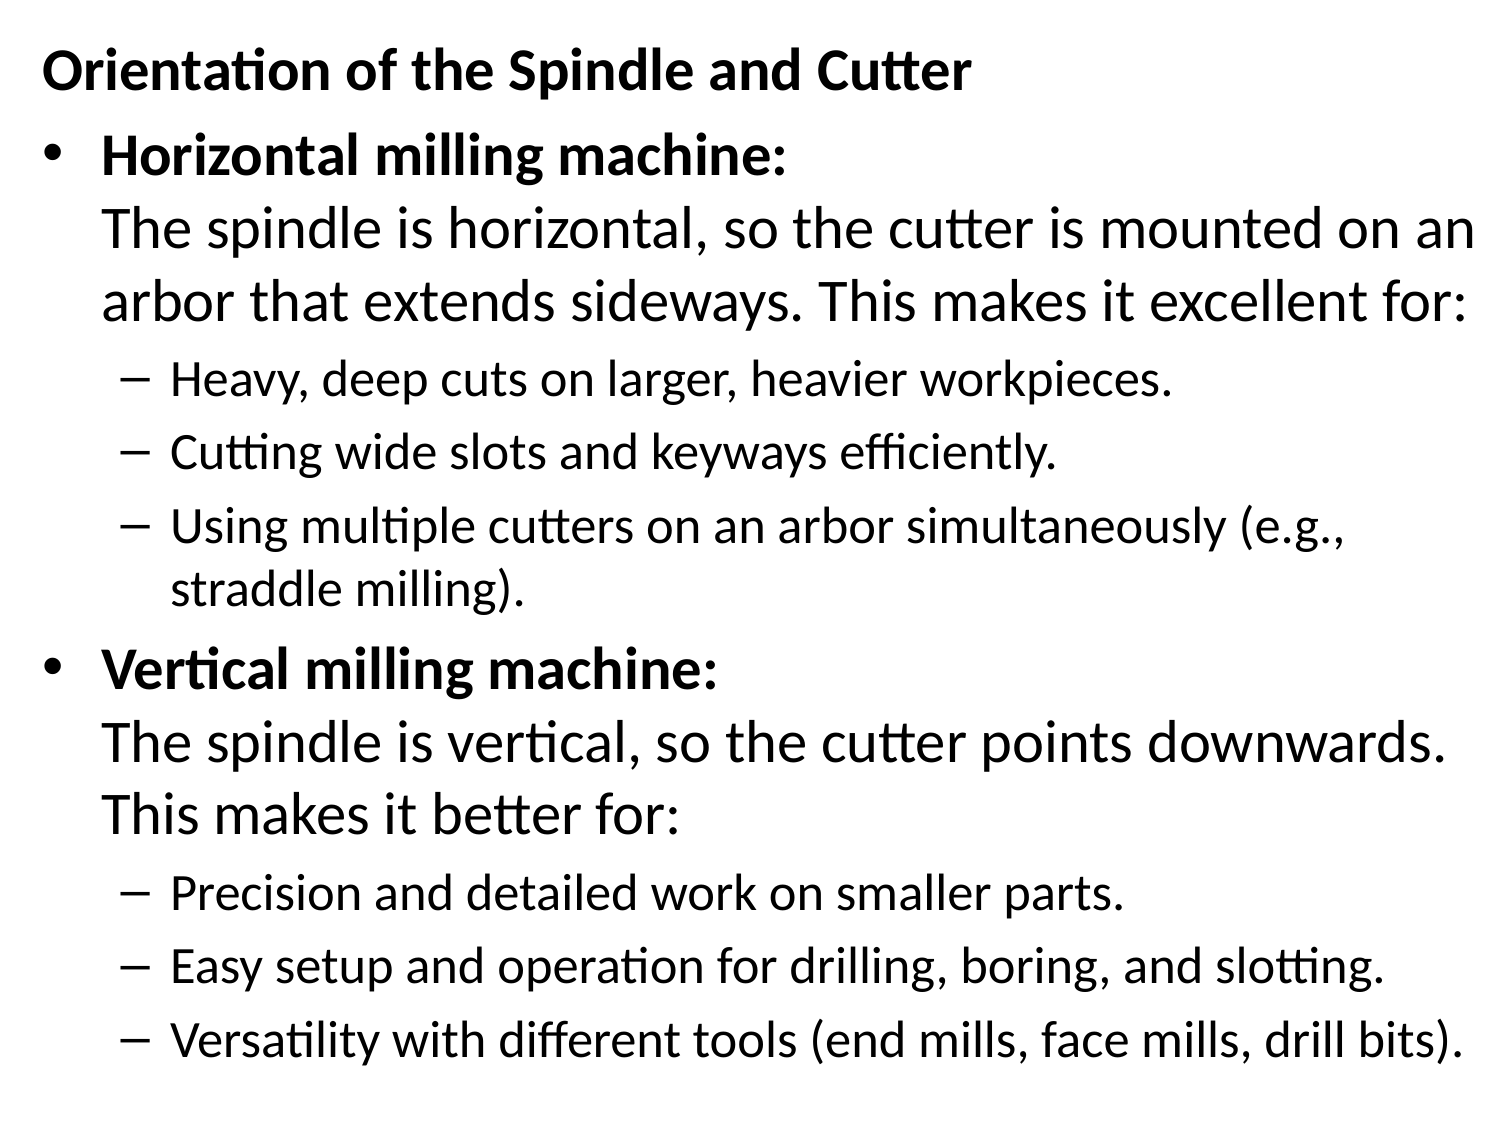

Orientation of the Spindle and Cutter
Horizontal milling machine:
The spindle is horizontal, so the cutter is mounted on an arbor that extends sideways. This makes it excellent for:
Heavy, deep cuts on larger, heavier workpieces.
Cutting wide slots and keyways efficiently.
Using multiple cutters on an arbor simultaneously (e.g., straddle milling).
Vertical milling machine:
The spindle is vertical, so the cutter points downwards. This makes it better for:
Precision and detailed work on smaller parts.
Easy setup and operation for drilling, boring, and slotting.
Versatility with different tools (end mills, face mills, drill bits).